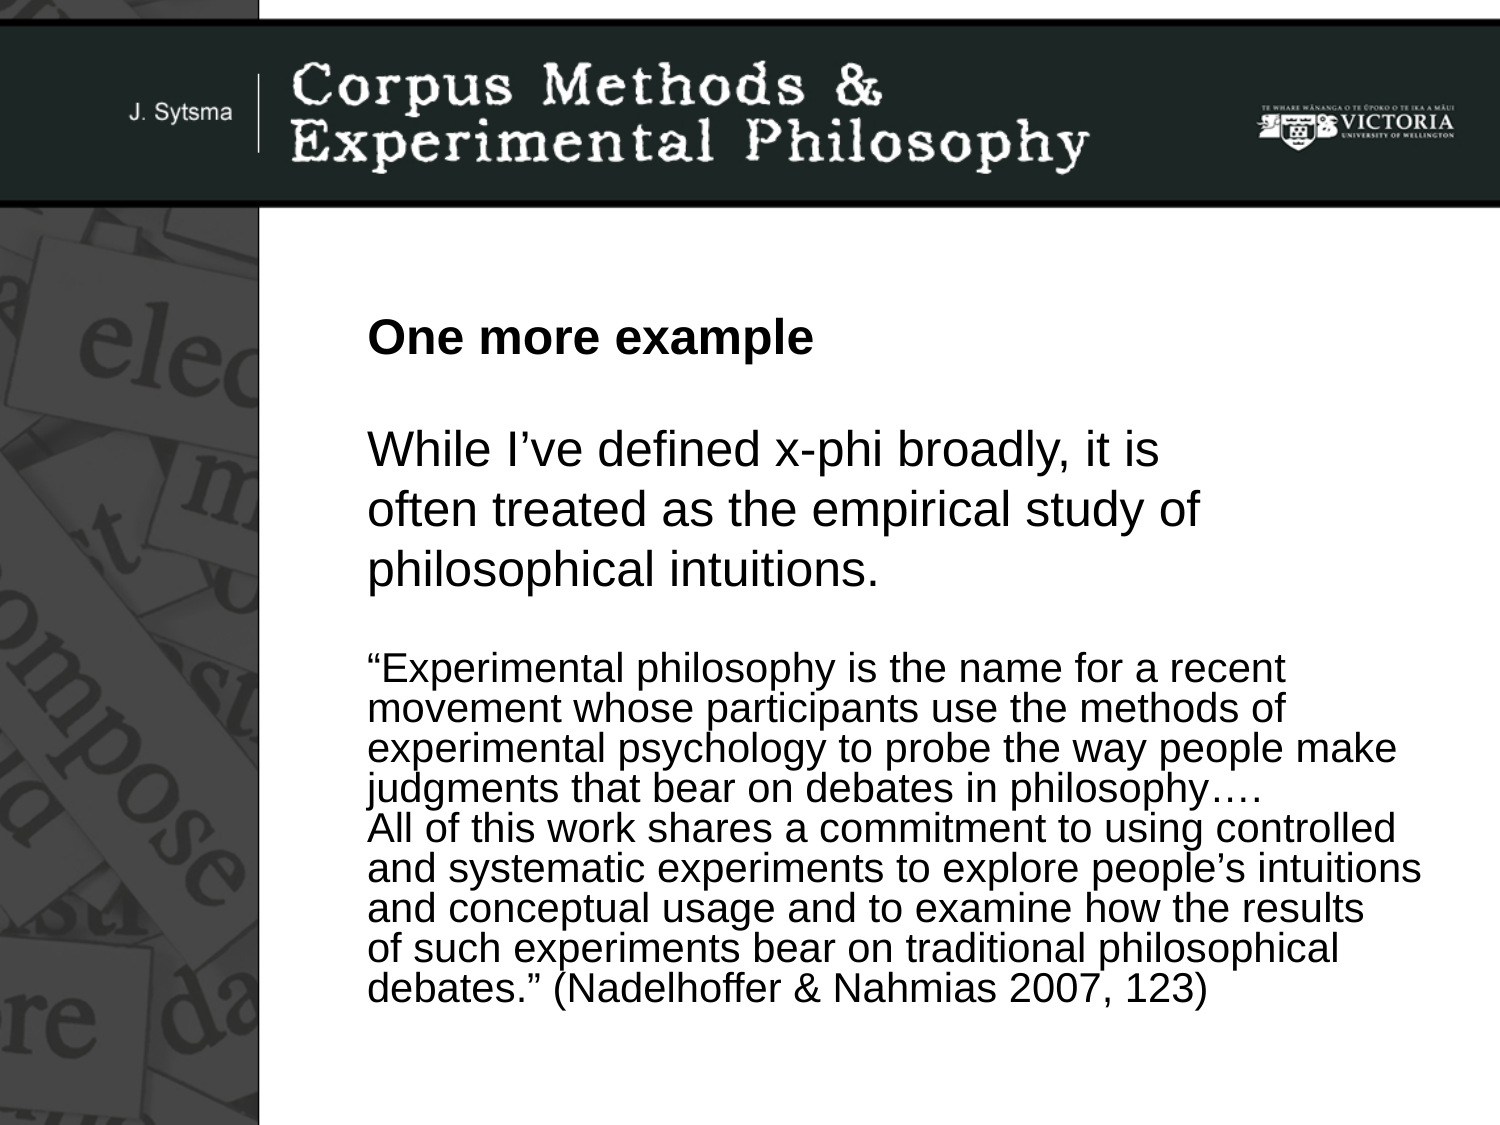

One more example
While I’ve defined x-phi broadly, it is
often treated as the empirical study of
philosophical intuitions.
“Experimental philosophy is the name for a recent
movement whose participants use the methods of
experimental psychology to probe the way people make
judgments that bear on debates in philosophy….
All of this work shares a commitment to using controlled
and systematic experiments to explore people’s intuitions
and conceptual usage and to examine how the results
of such experiments bear on traditional philosophical
debates.” (Nadelhoffer & Nahmias 2007, 123)